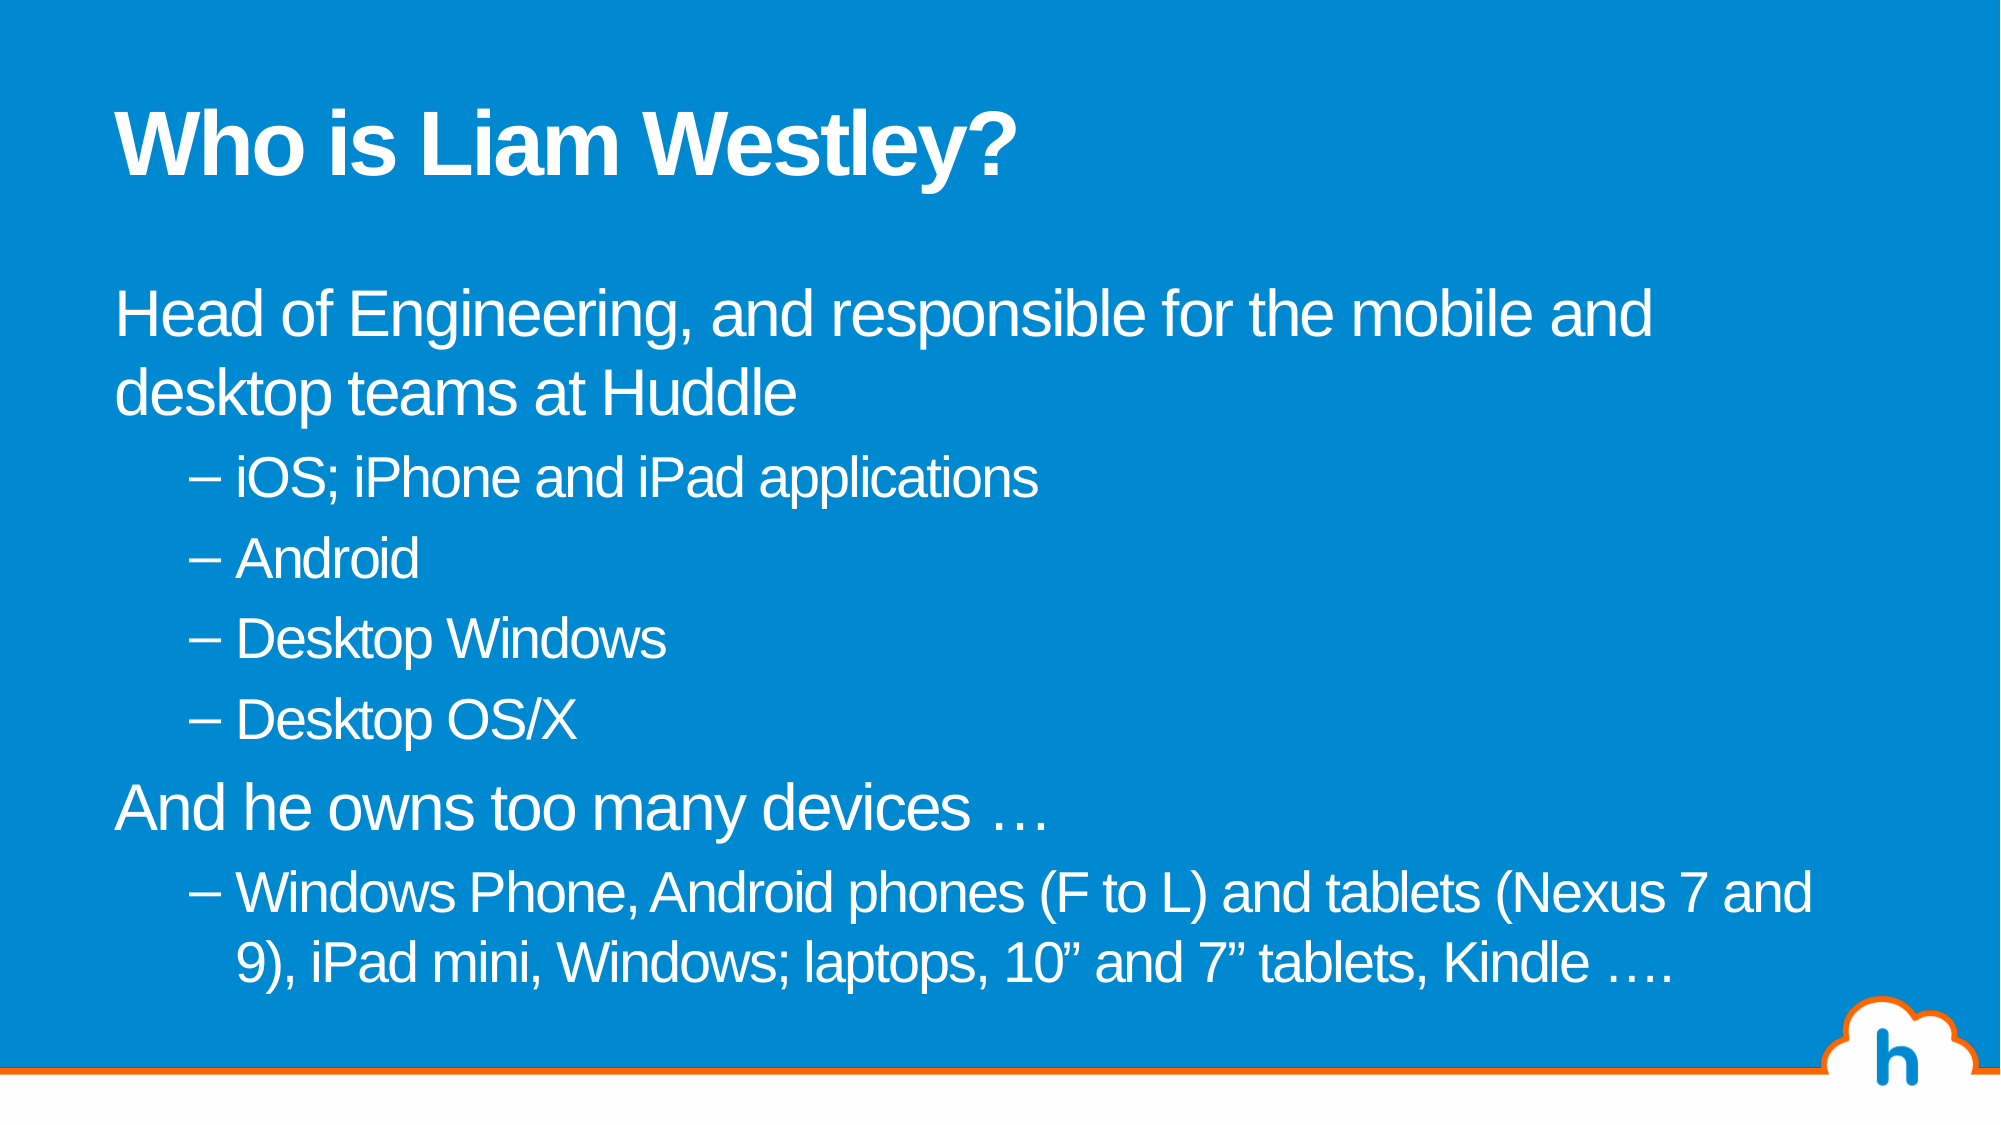

# Who is Liam Westley?
Head of Engineering, and responsible for the mobile and desktop teams at Huddle
iOS; iPhone and iPad applications
Android
Desktop Windows
Desktop OS/X
And he owns too many devices …
Windows Phone, Android phones (F to L) and tablets (Nexus 7 and  9), iPad mini, Windows; laptops, 10” and 7” tablets, Kindle ….